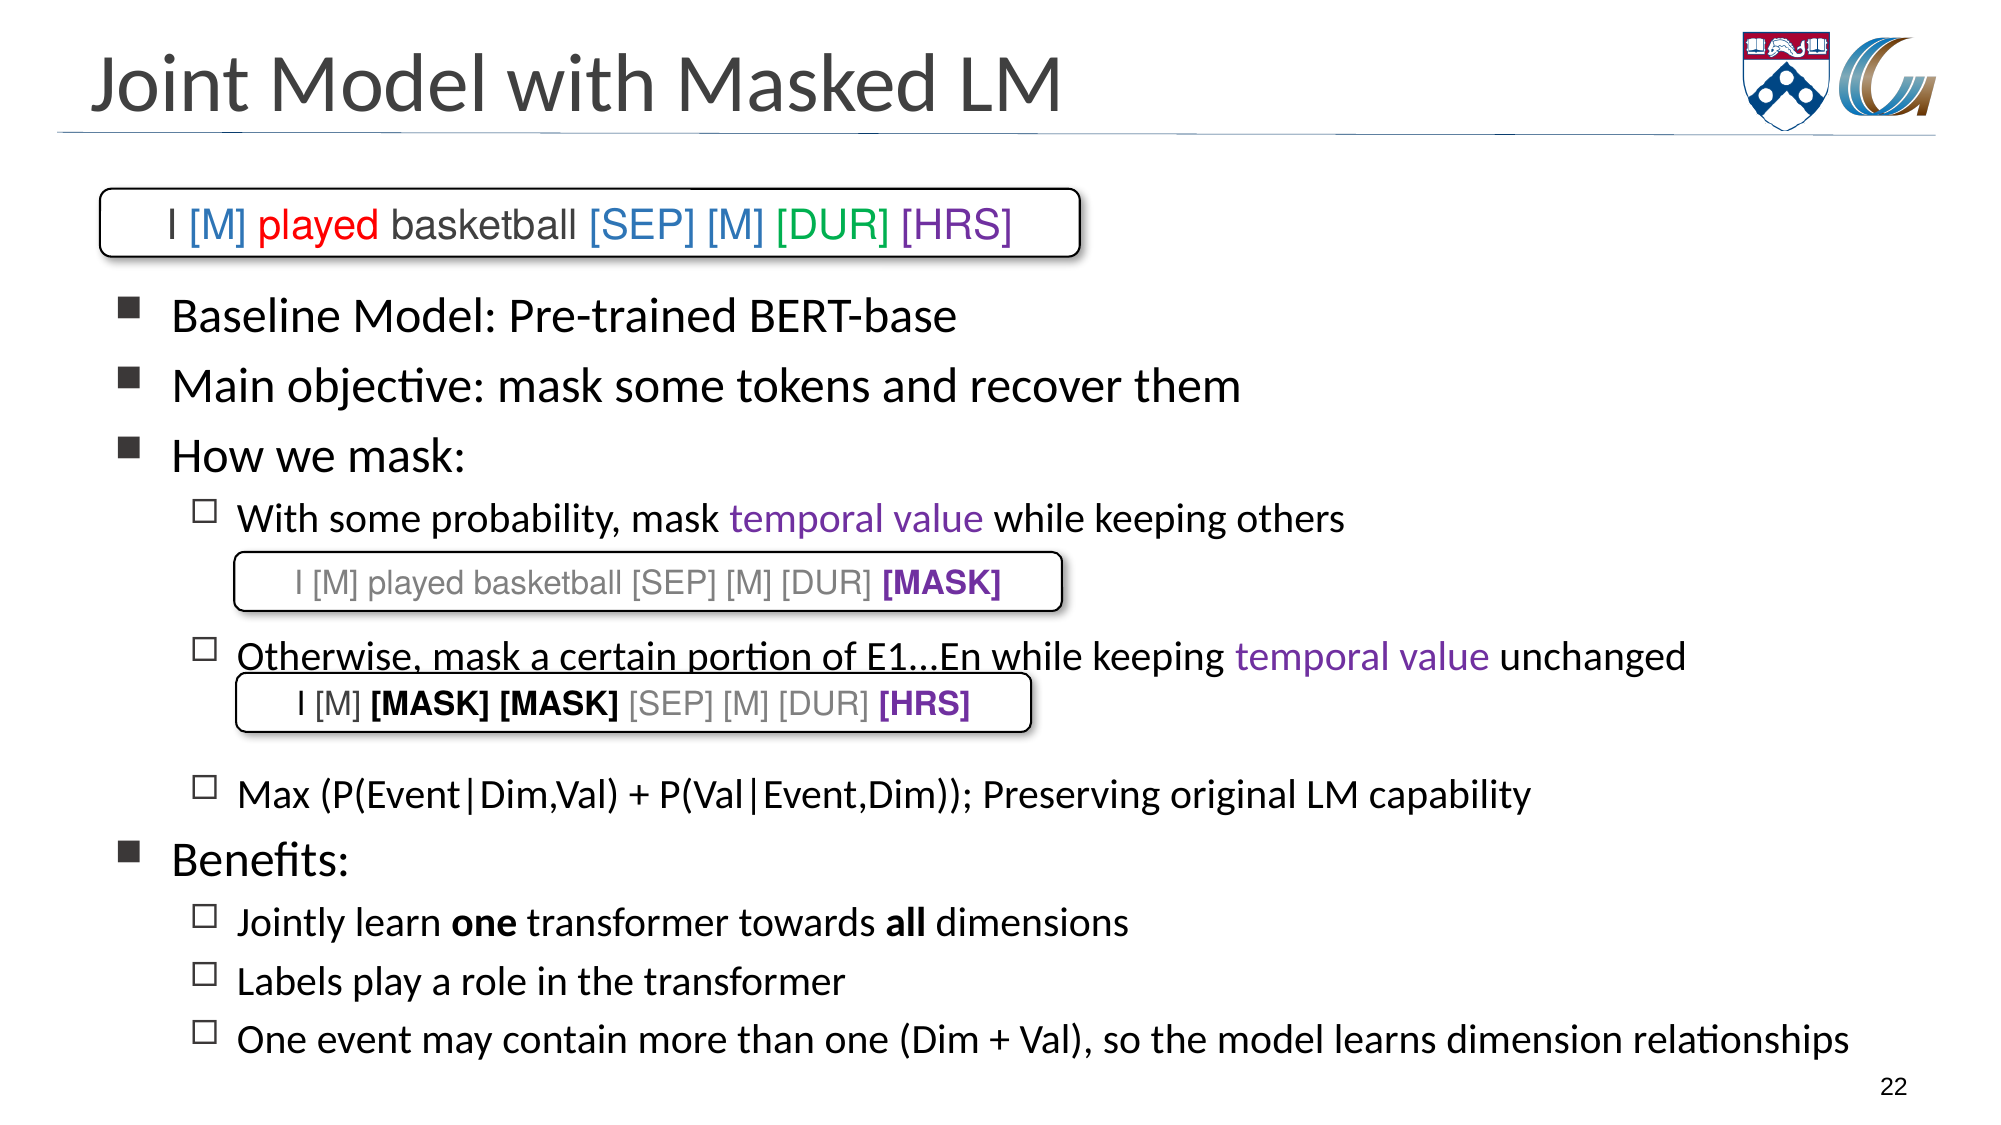

# Joint Model with Masked LM
I [M] played basketball [SEP] [M] [DUR] [HRS]

Baseline Model: Pre-trained BERT-base
Main objective: mask some tokens and recover them
How we mask:
With some probability, mask temporal value while keeping others

Otherwise, mask a certain portion of E1...En while keeping temporal value unchanged

Max (P(Event|Dim,Val) + P(Val|Event,Dim)); Preserving original LM capability
Benefits:
Jointly learn one transformer towards all dimensions
Labels play a role in the transformer
One event may contain more than one (Dim + Val), so the model learns dimension relationships
I [M] played basketball [SEP] [M] [DUR] [MASK]
I [M] [MASK] [MASK] [SEP] [M] [DUR] [HRS]
22